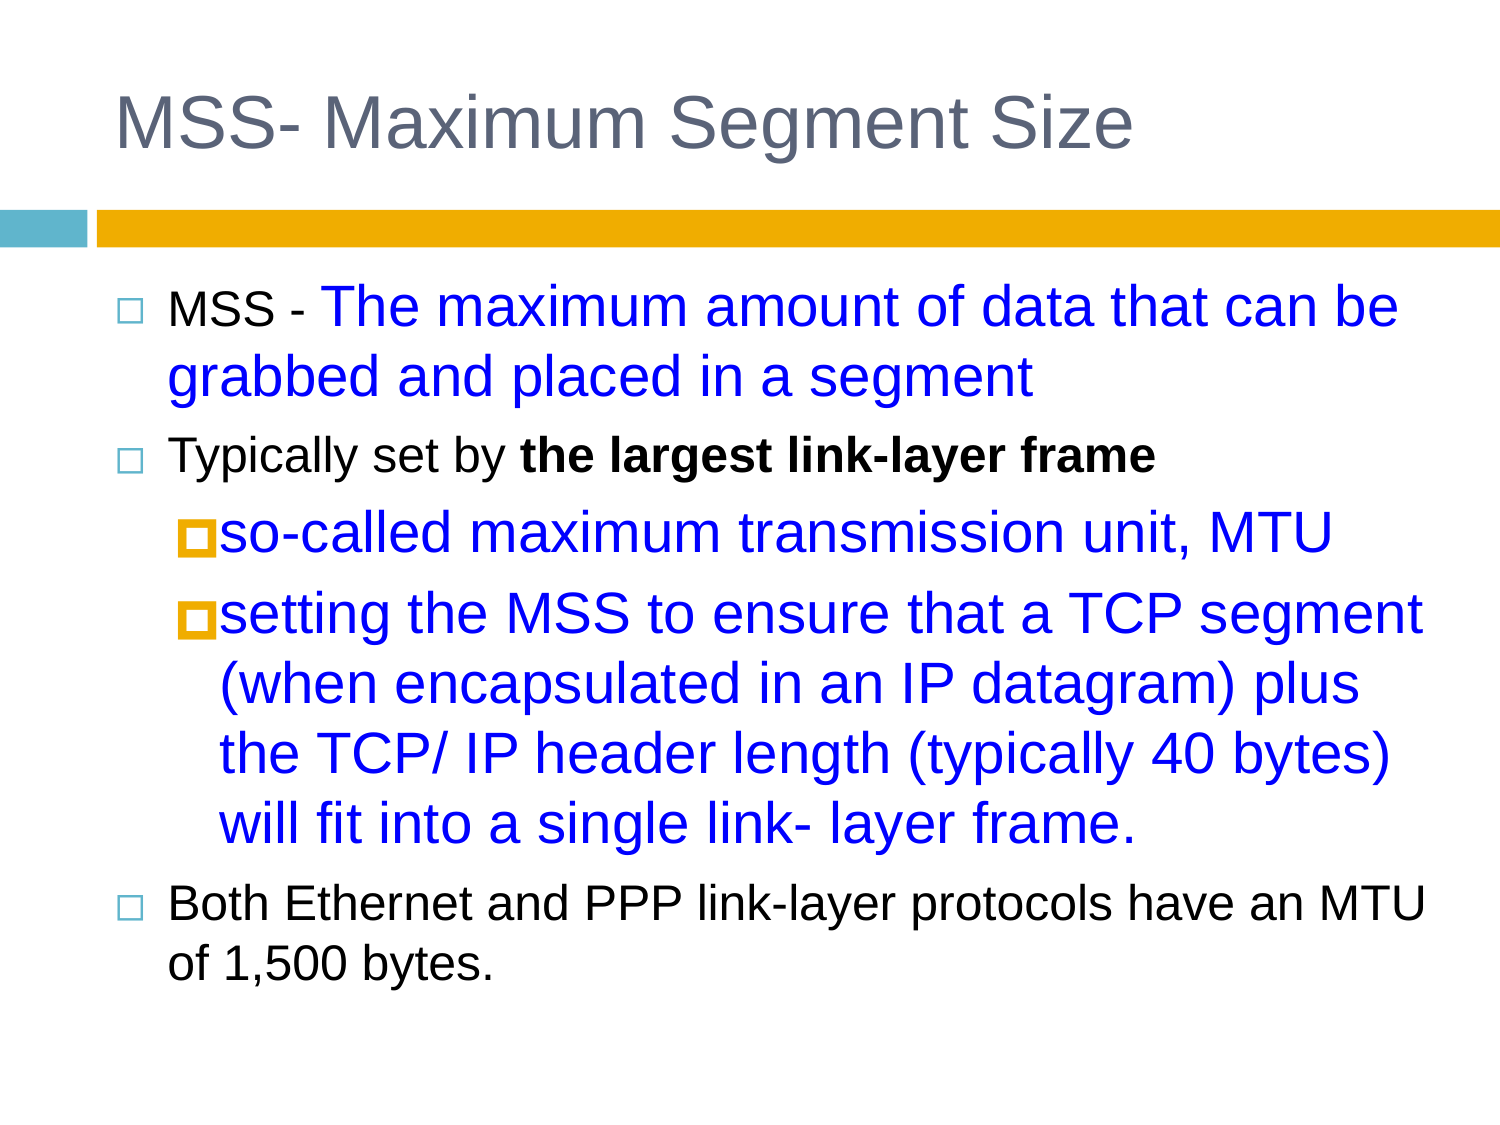

# MSS- Maximum Segment Size
MSS - The maximum amount of data that can be grabbed and placed in a segment
Typically set by the largest link-layer frame
so-called maximum transmission unit, MTU
setting the MSS to ensure that a TCP segment (when encapsulated in an IP datagram) plus the TCP/ IP header length (typically 40 bytes) will fit into a single link- layer frame.
Both Ethernet and PPP link-layer protocols have an MTU of 1,500 bytes.